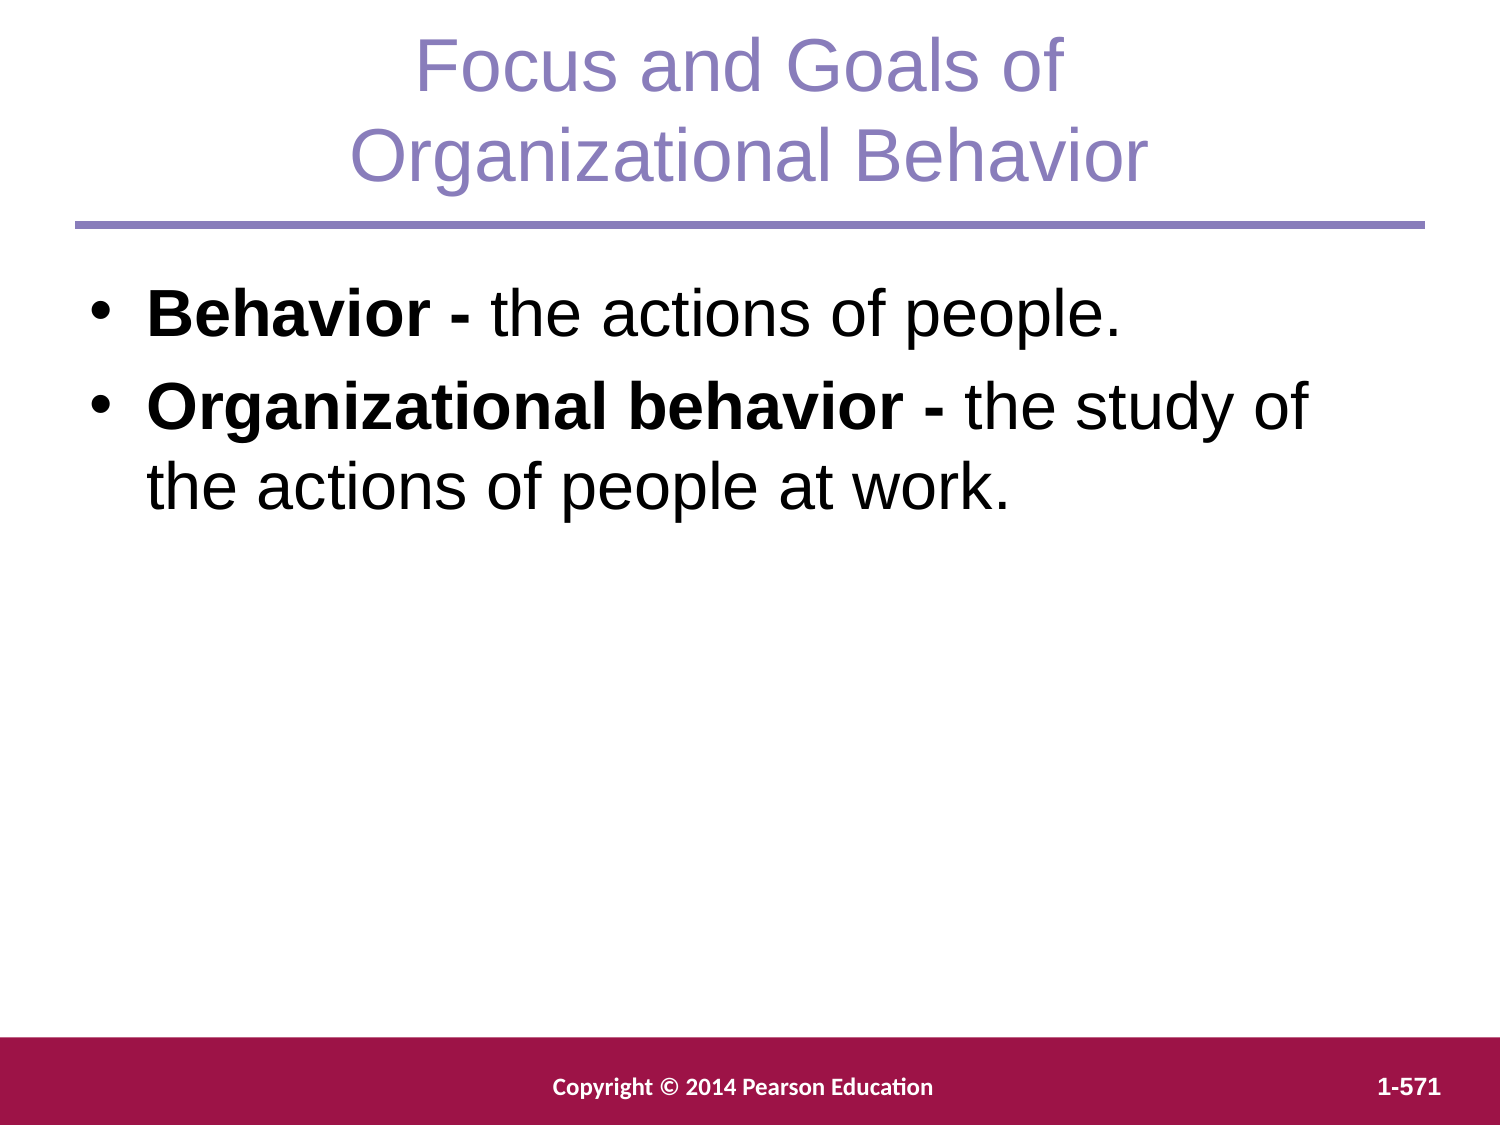

Focus and Goals of
Organizational Behavior
Behavior - the actions of people.
Organizational behavior - the study of the actions of people at work.